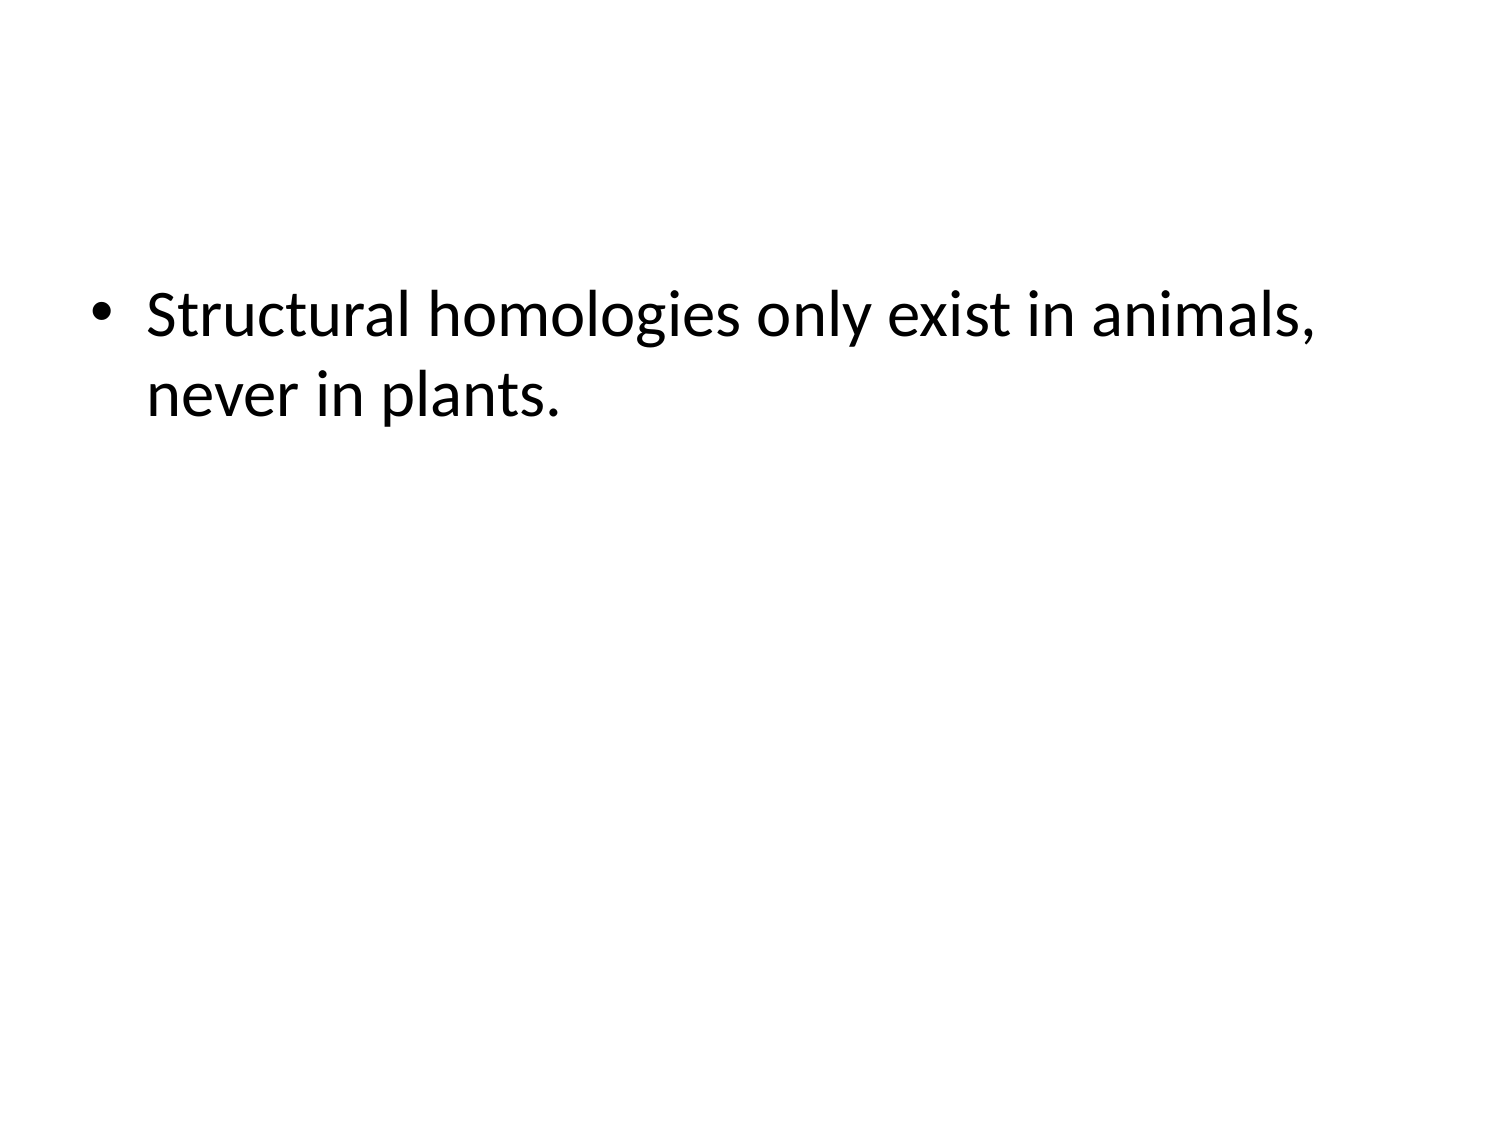

#
Structural homologies only exist in animals, never in plants.